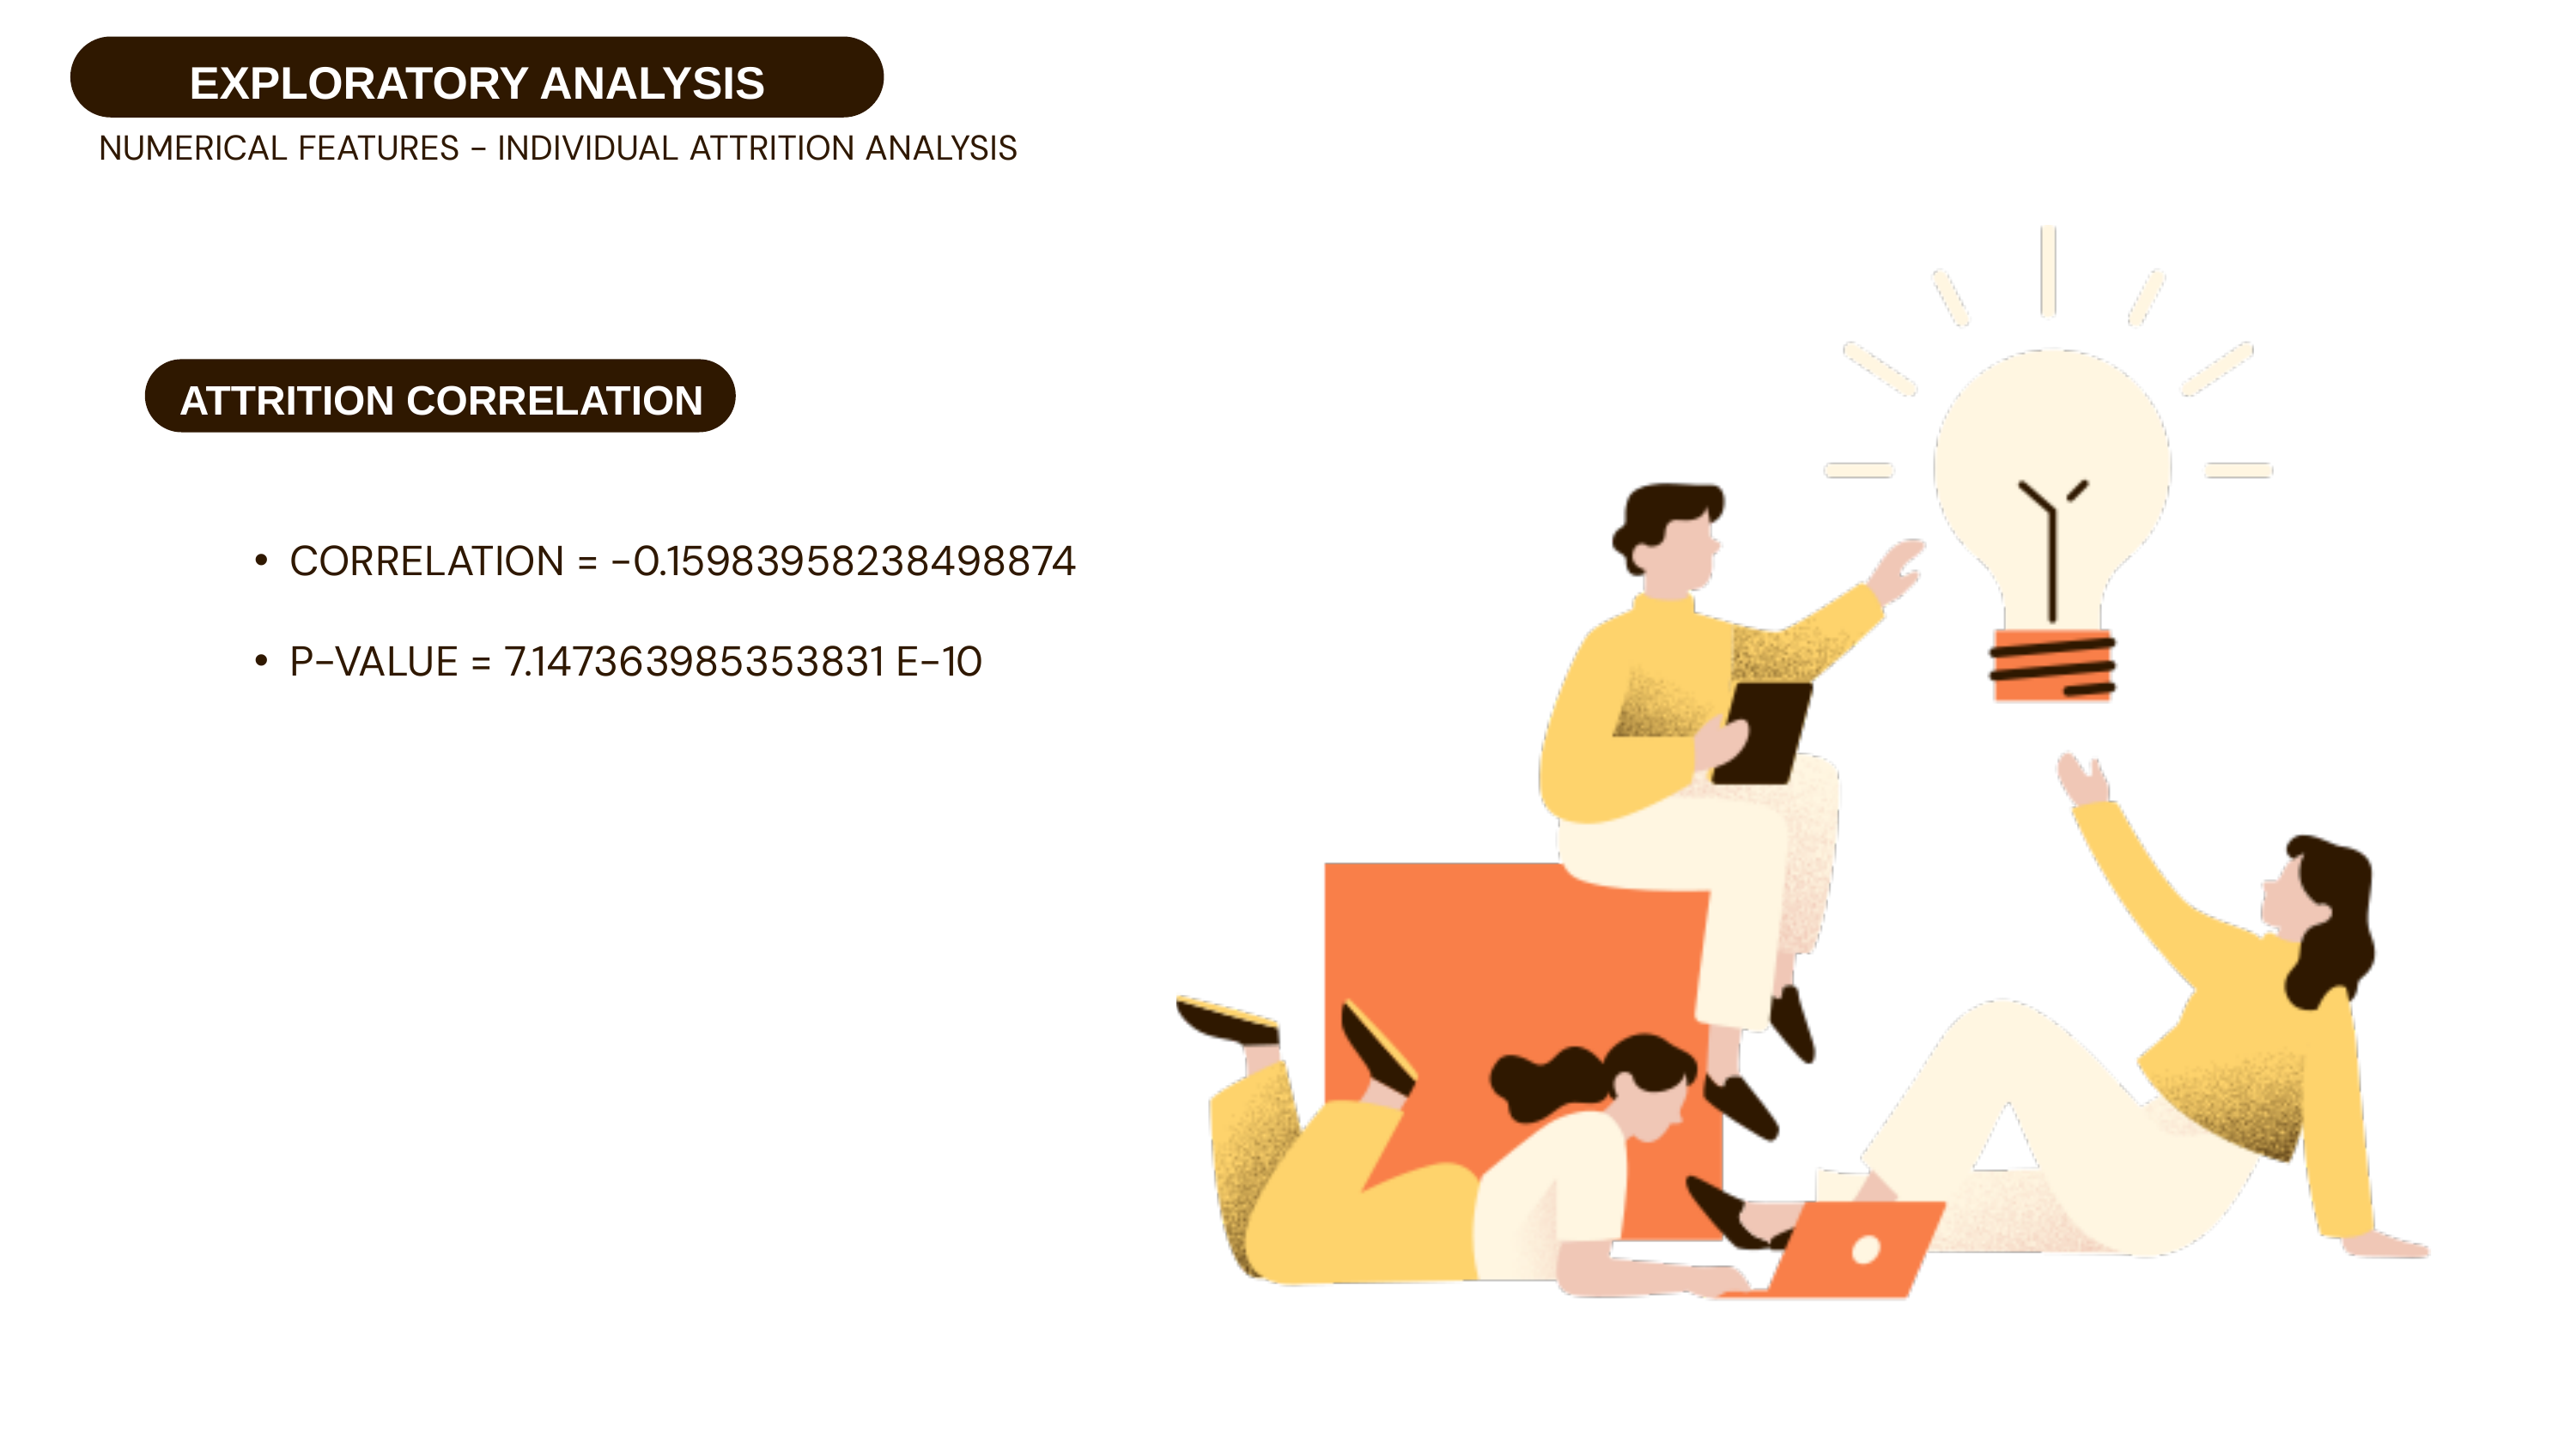

EXPLORATORY ANALYSIS
NUMERICAL FEATURES - INDIVIDUAL ATTRITION ANALYSIS

ATTRITION CORRELATION
CORRELATION = -0.15983958238498874

P-VALUE = 7.147363985353831 E-10